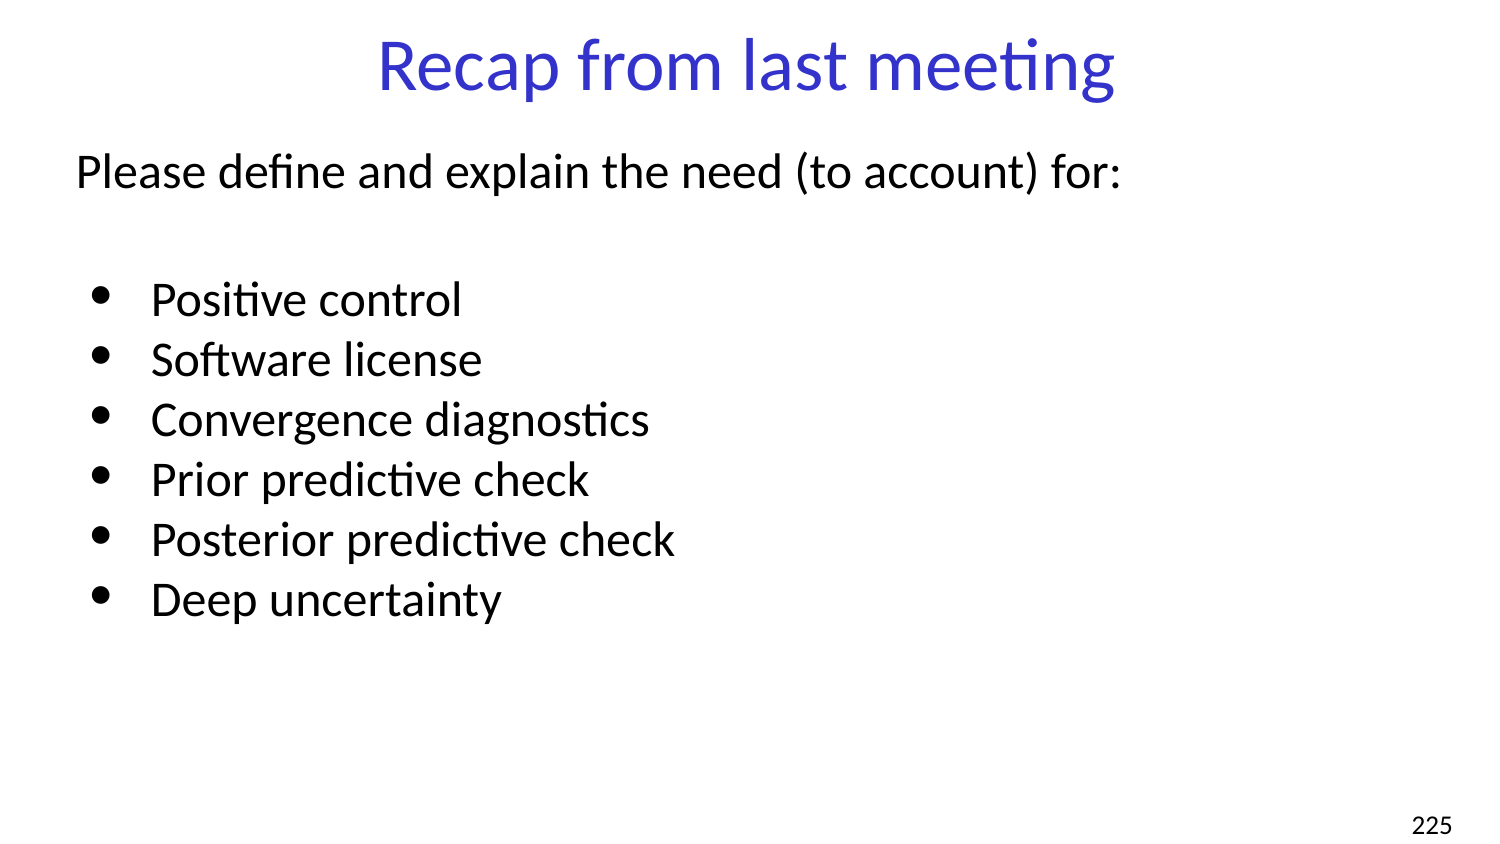

# Recap from last meeting
Please define and explain the need (to account) for:
Positive control
Software license
Convergence diagnostics
Prior predictive check
Posterior predictive check
Deep uncertainty

225